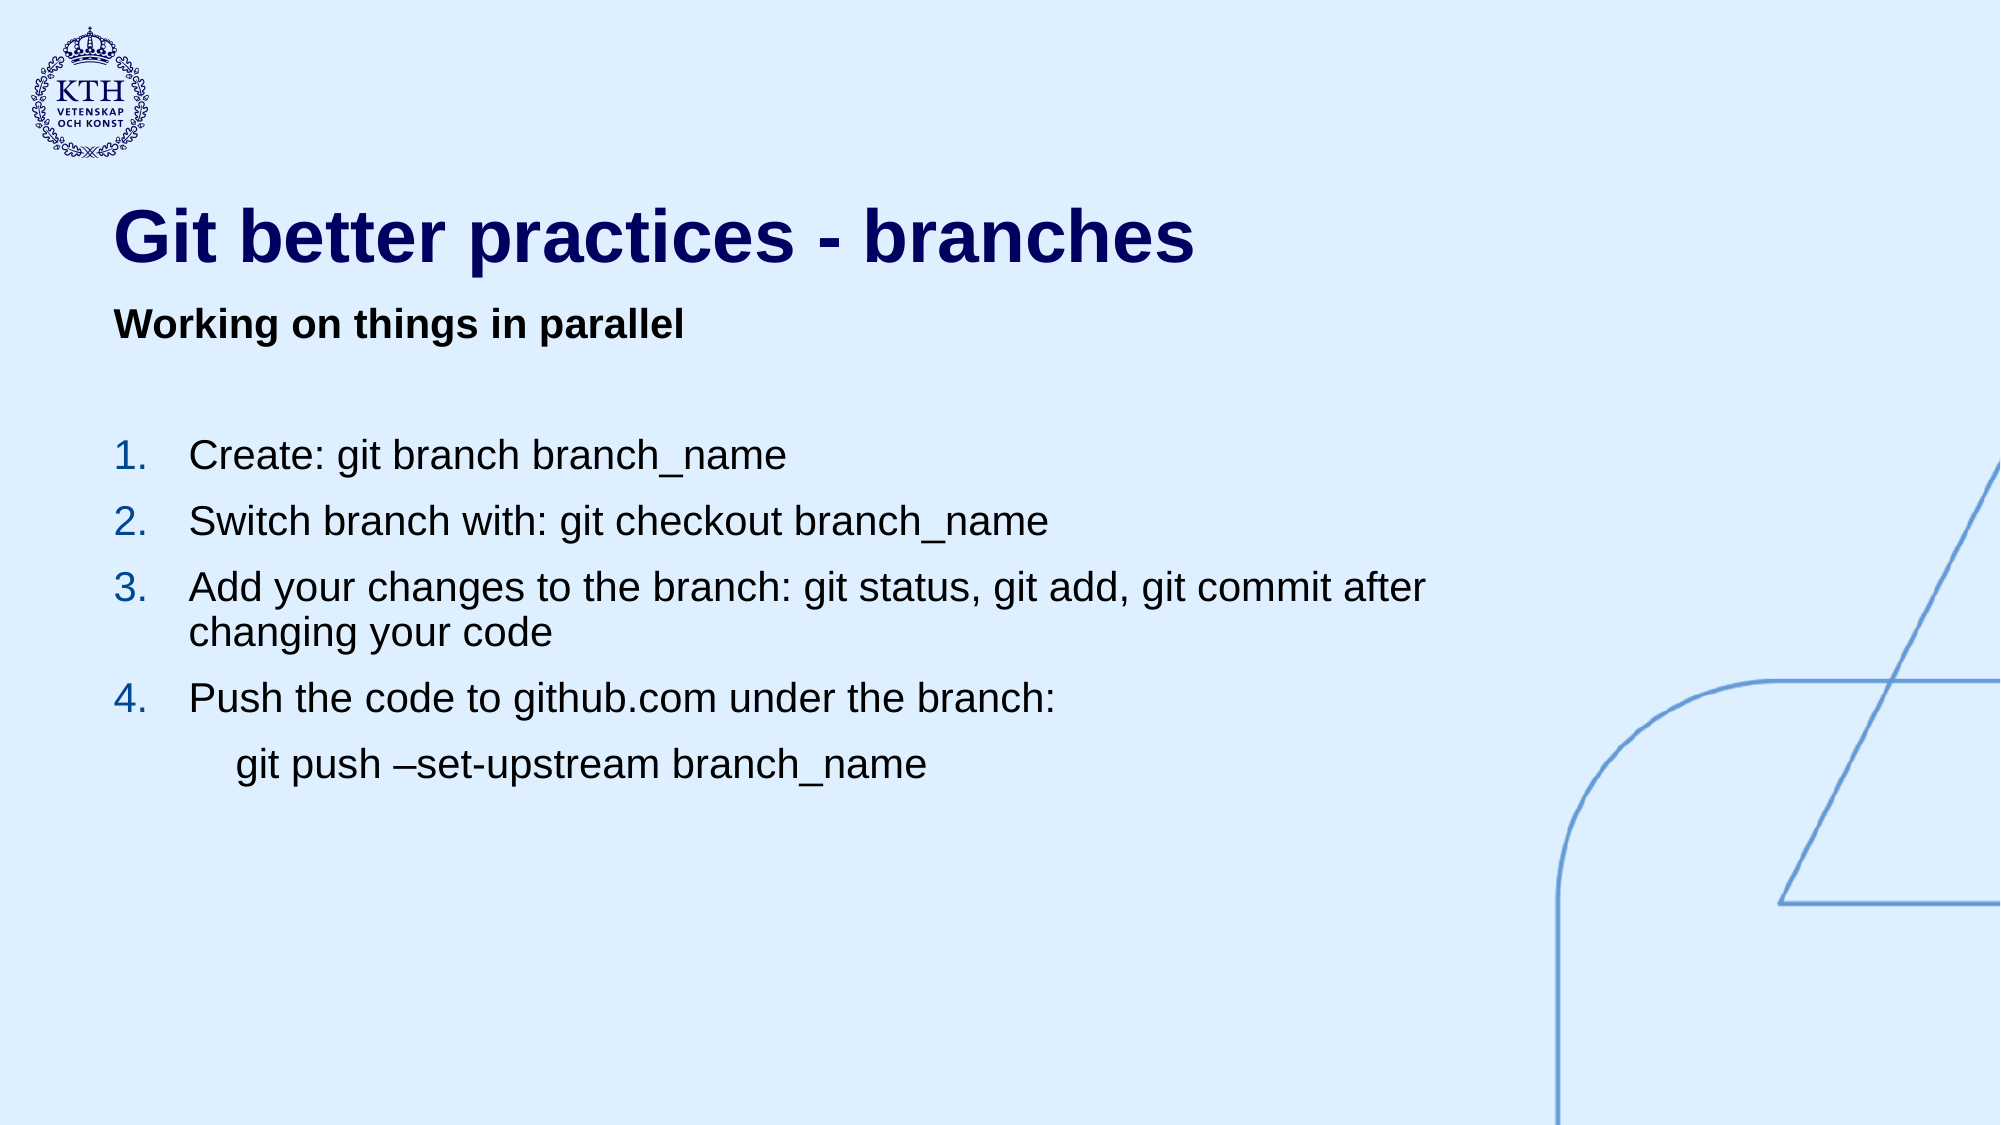

# Git better practices - branches
Working on things in parallel

Create: git branch branch_name
Switch branch with: git checkout branch_name
Add your changes to the branch: git status, git add, git commit after changing your code
Push the code to github.com under the branch:
        git push –set-upstream branch_name